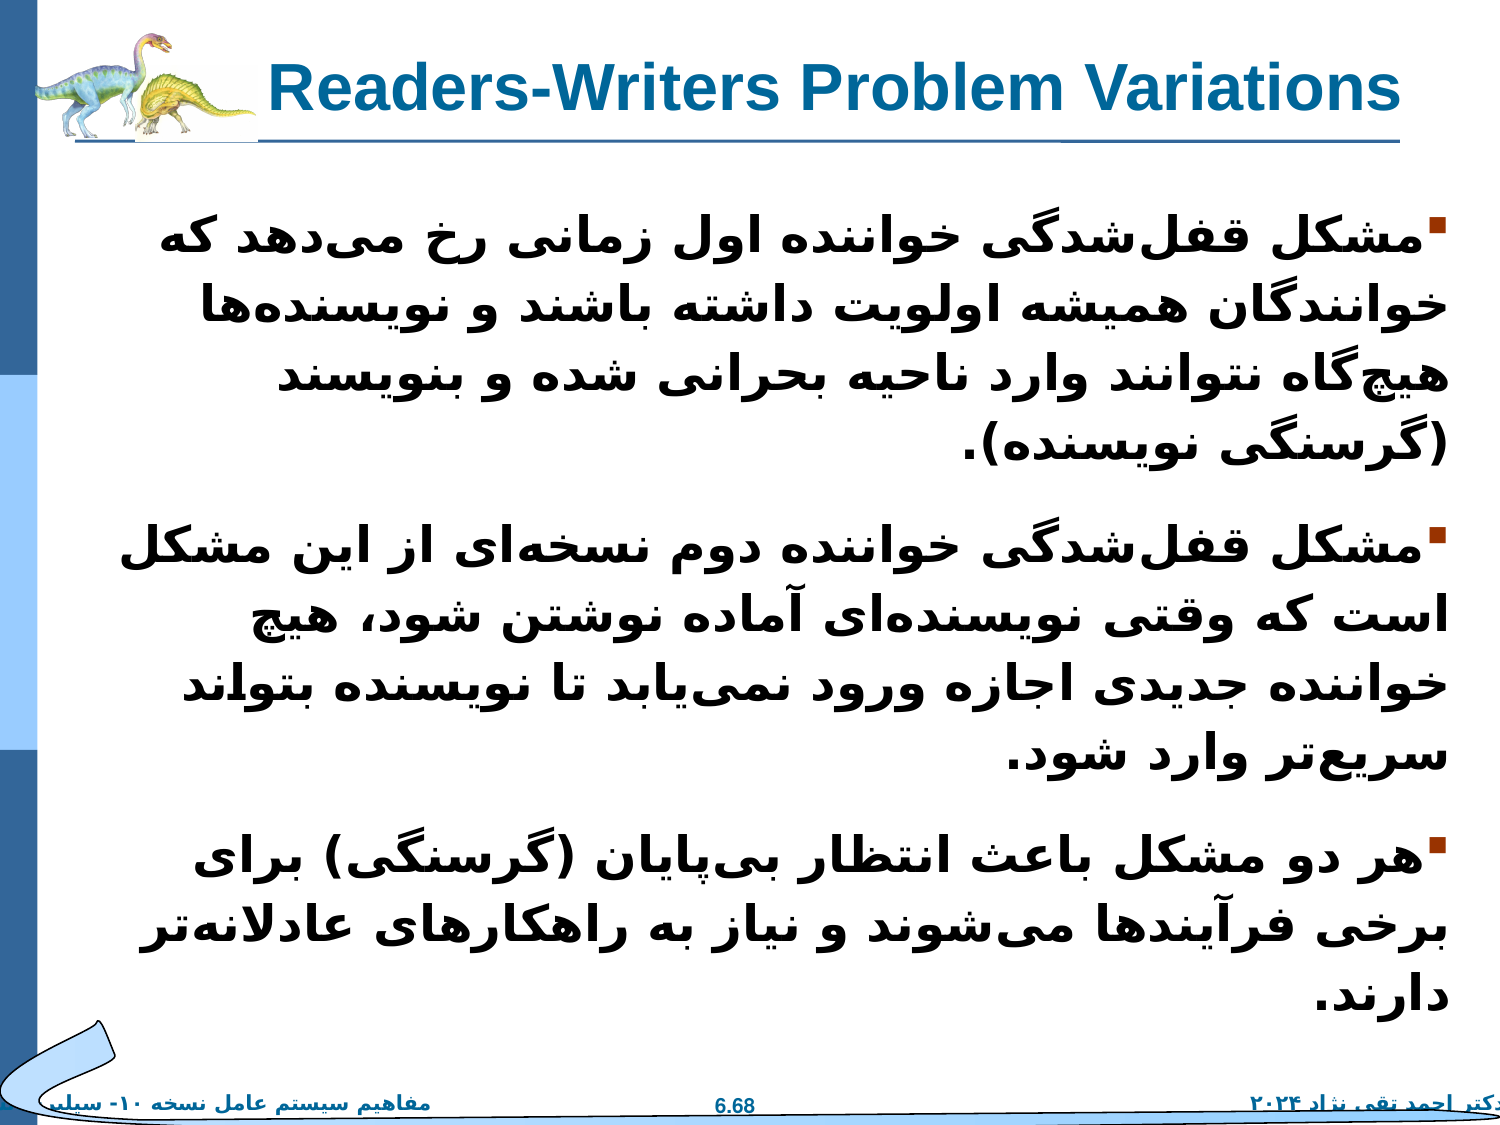

# Readers-Writers Problem Variations
مشکل قفل‌شدگی خواننده اول زمانی رخ می‌دهد که خوانندگان همیشه اولویت داشته باشند و نویسنده‌ها هیچ‌گاه نتوانند وارد ناحیه بحرانی شده و بنویسند (گرسنگی نویسنده).
مشکل قفل‌شدگی خواننده دوم نسخه‌ای از این مشکل است که وقتی نویسنده‌ای آماده نوشتن شود، هیچ خواننده جدیدی اجازه ورود نمی‌یابد تا نویسنده بتواند سریع‌تر وارد شود.
هر دو مشکل باعث انتظار بی‌پایان (گرسنگی) برای برخی فرآیندها می‌شوند و نیاز به راهکارهای عادلانه‌تر دارند.